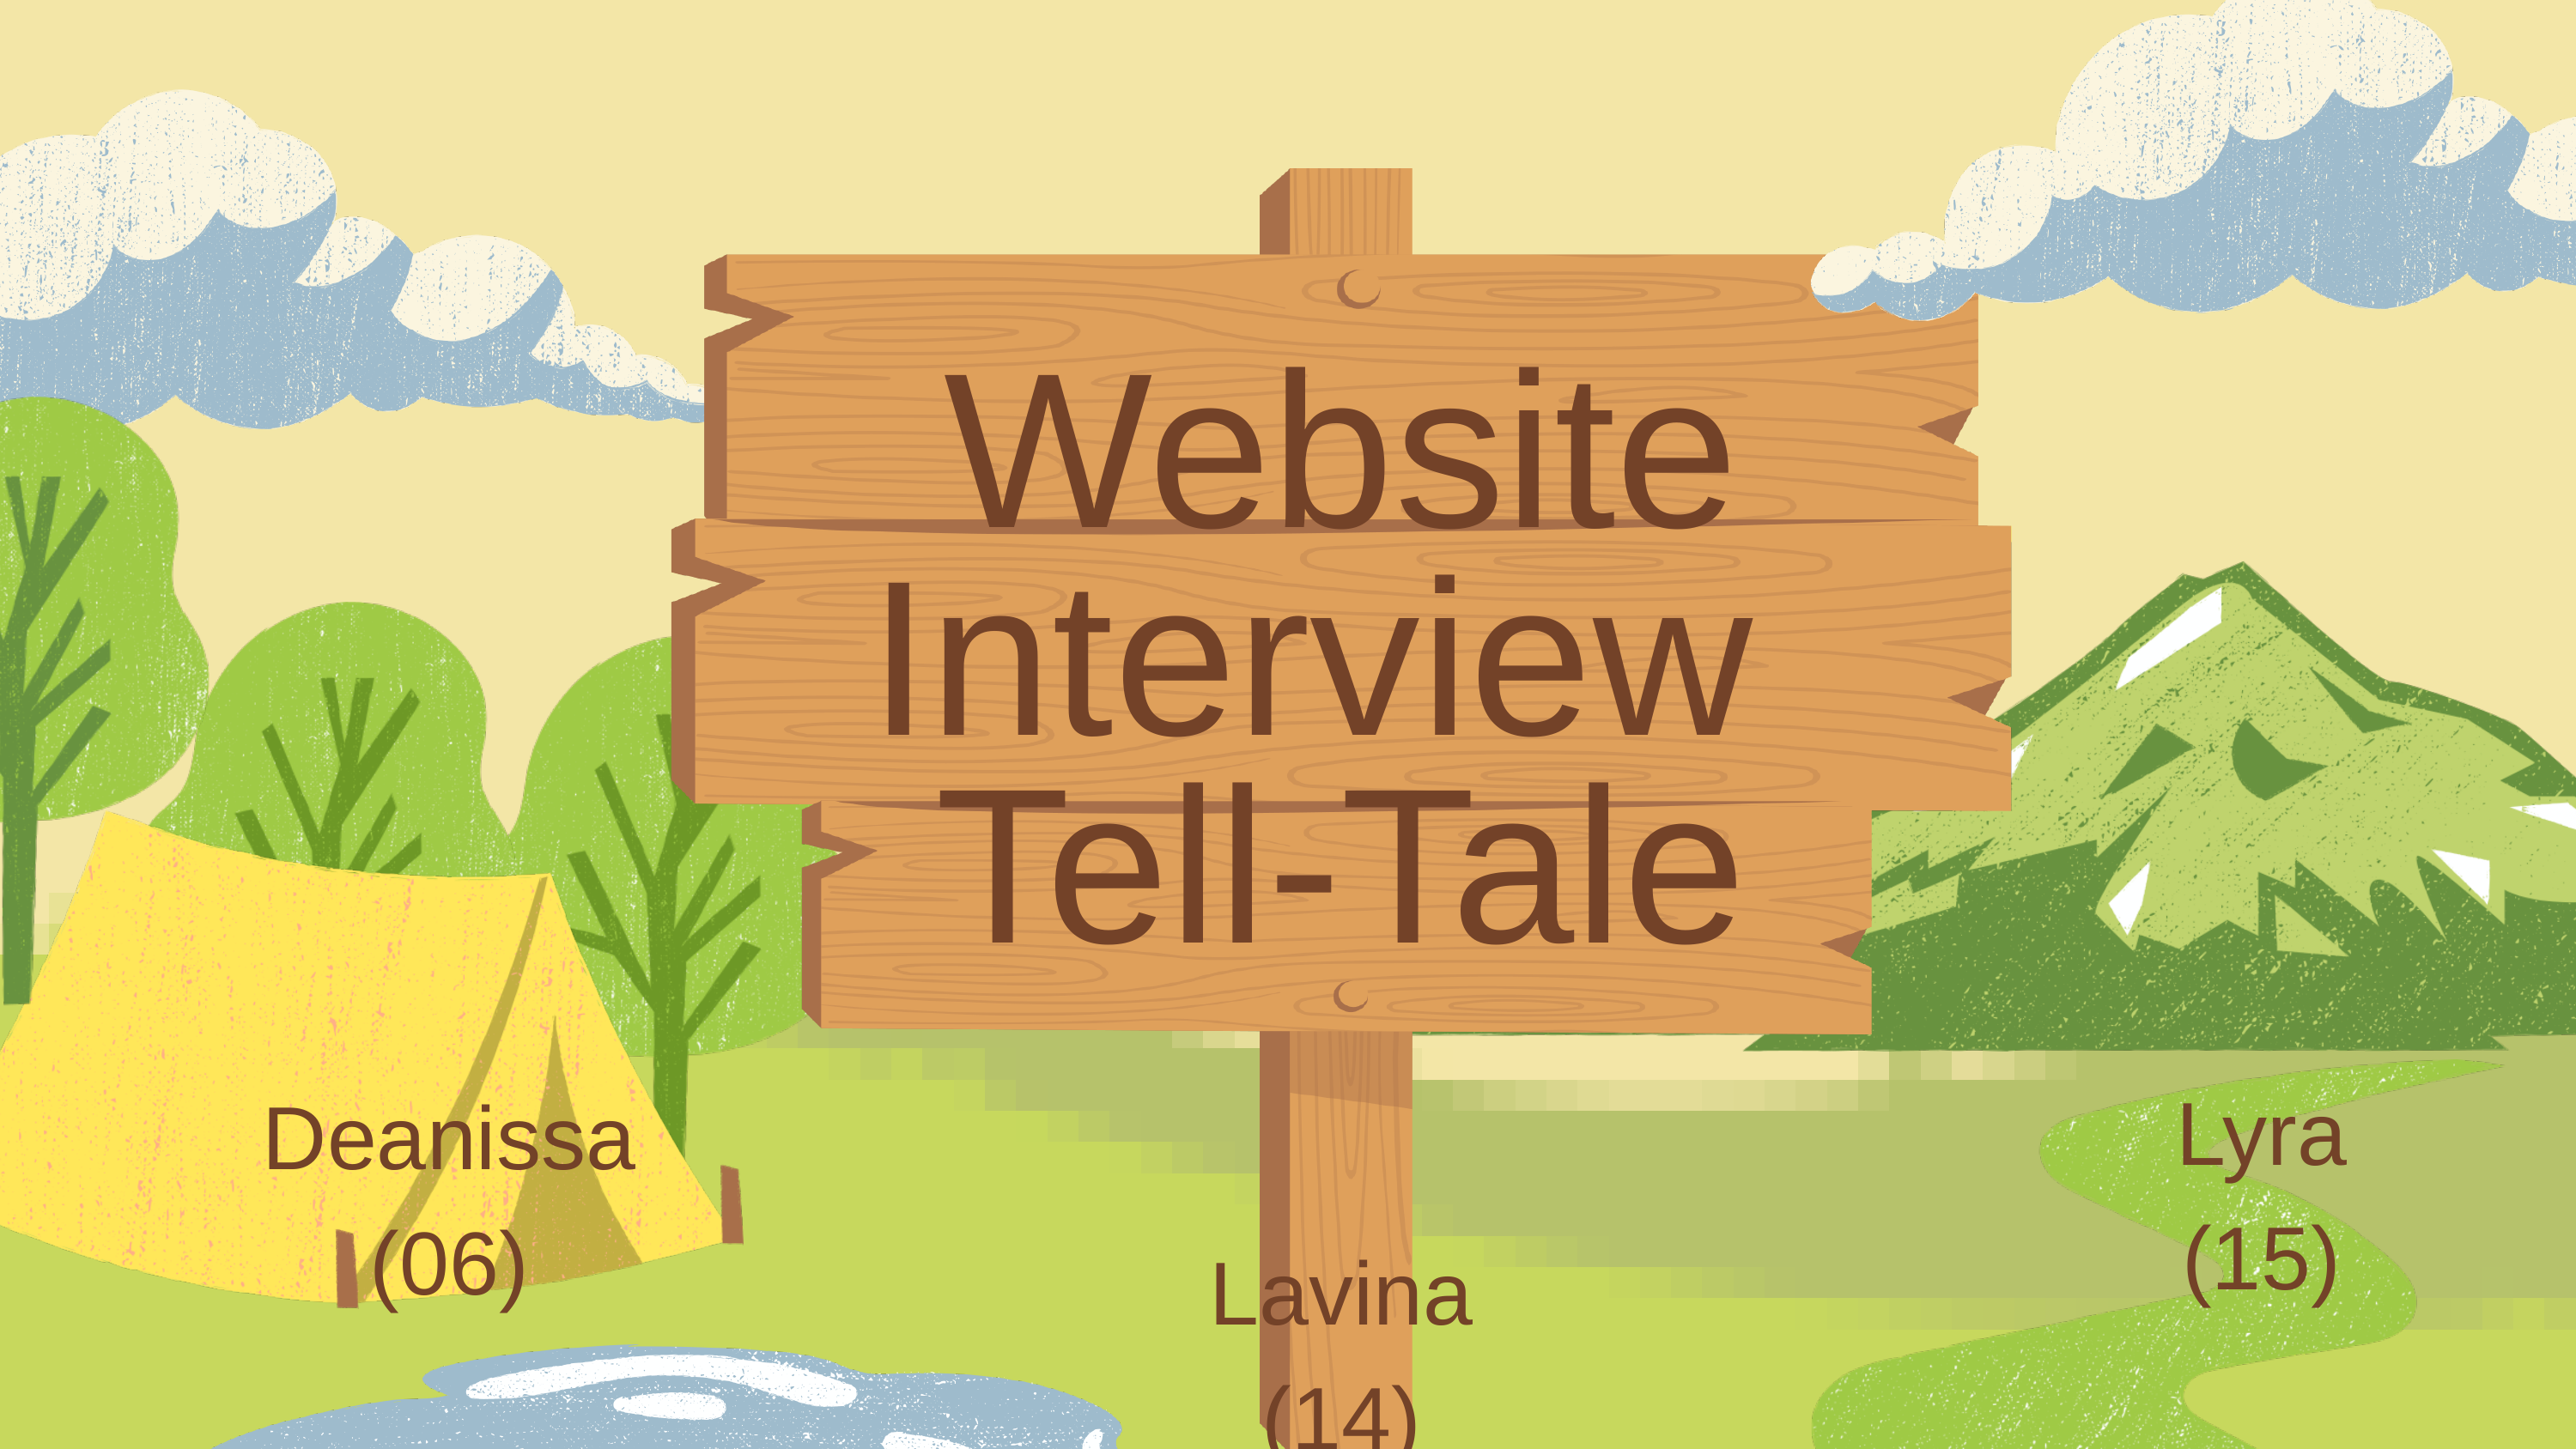

Website Interview
Tell-Tale

Lyra (15)

Deanissa (06)
Lavina (14)